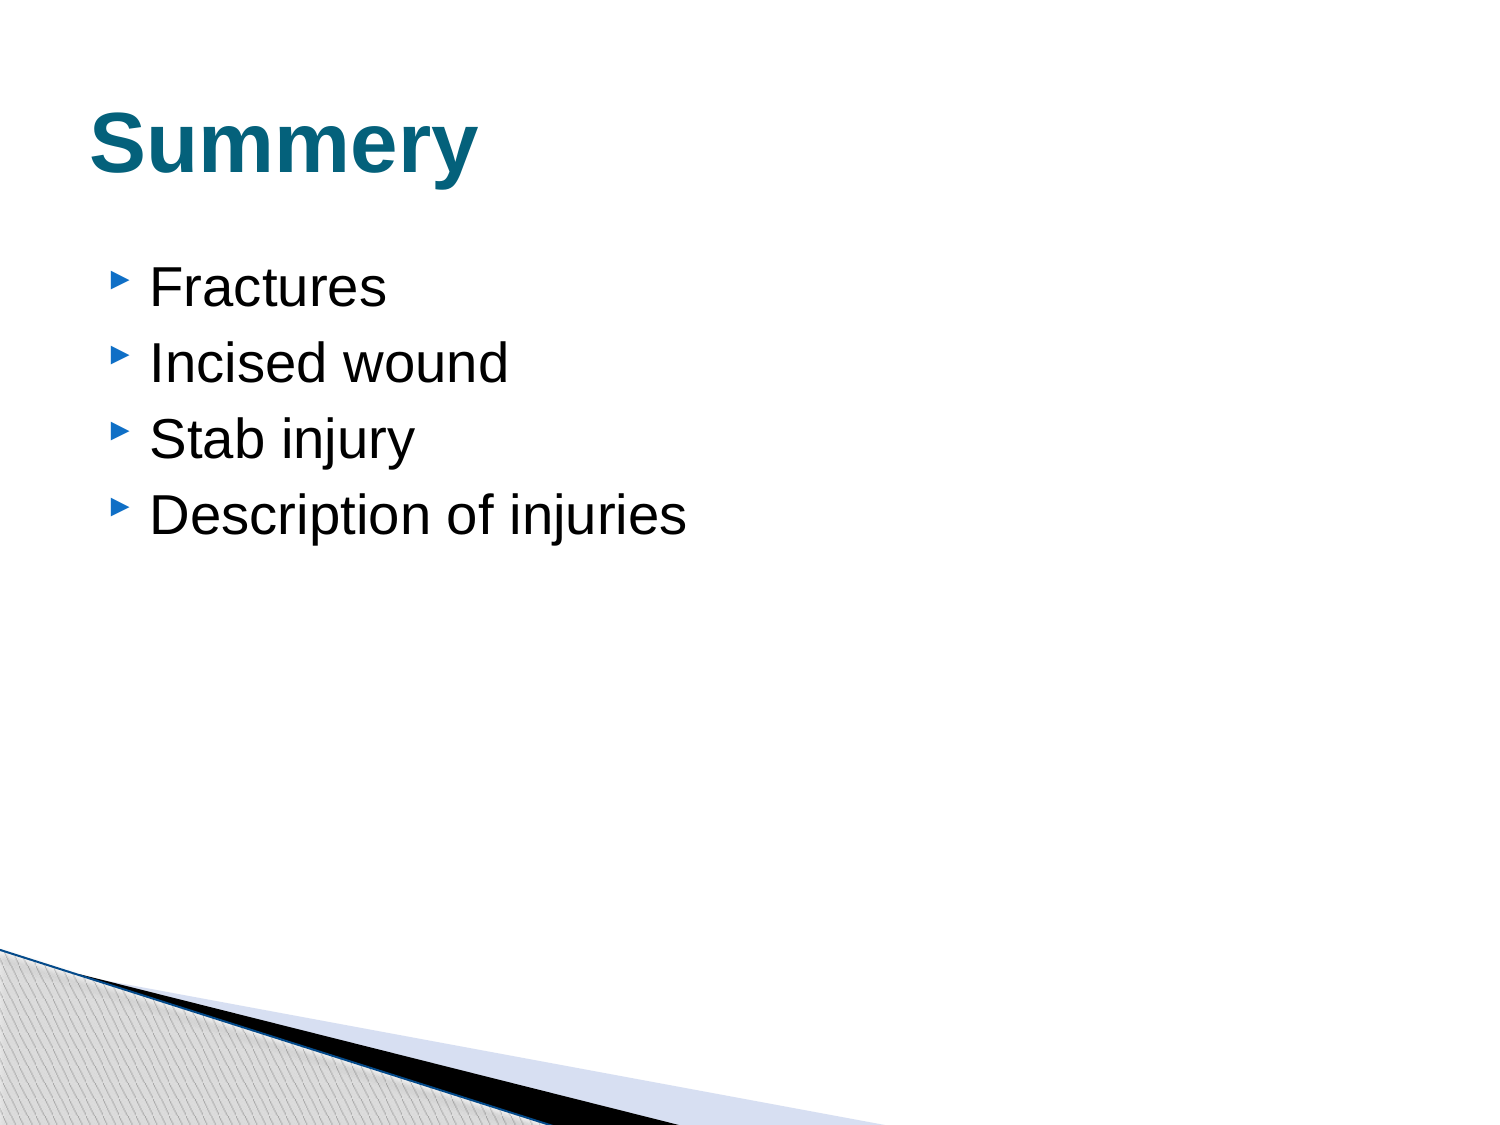

# Summery
Fractures
Incised wound
Stab injury
Description of injuries